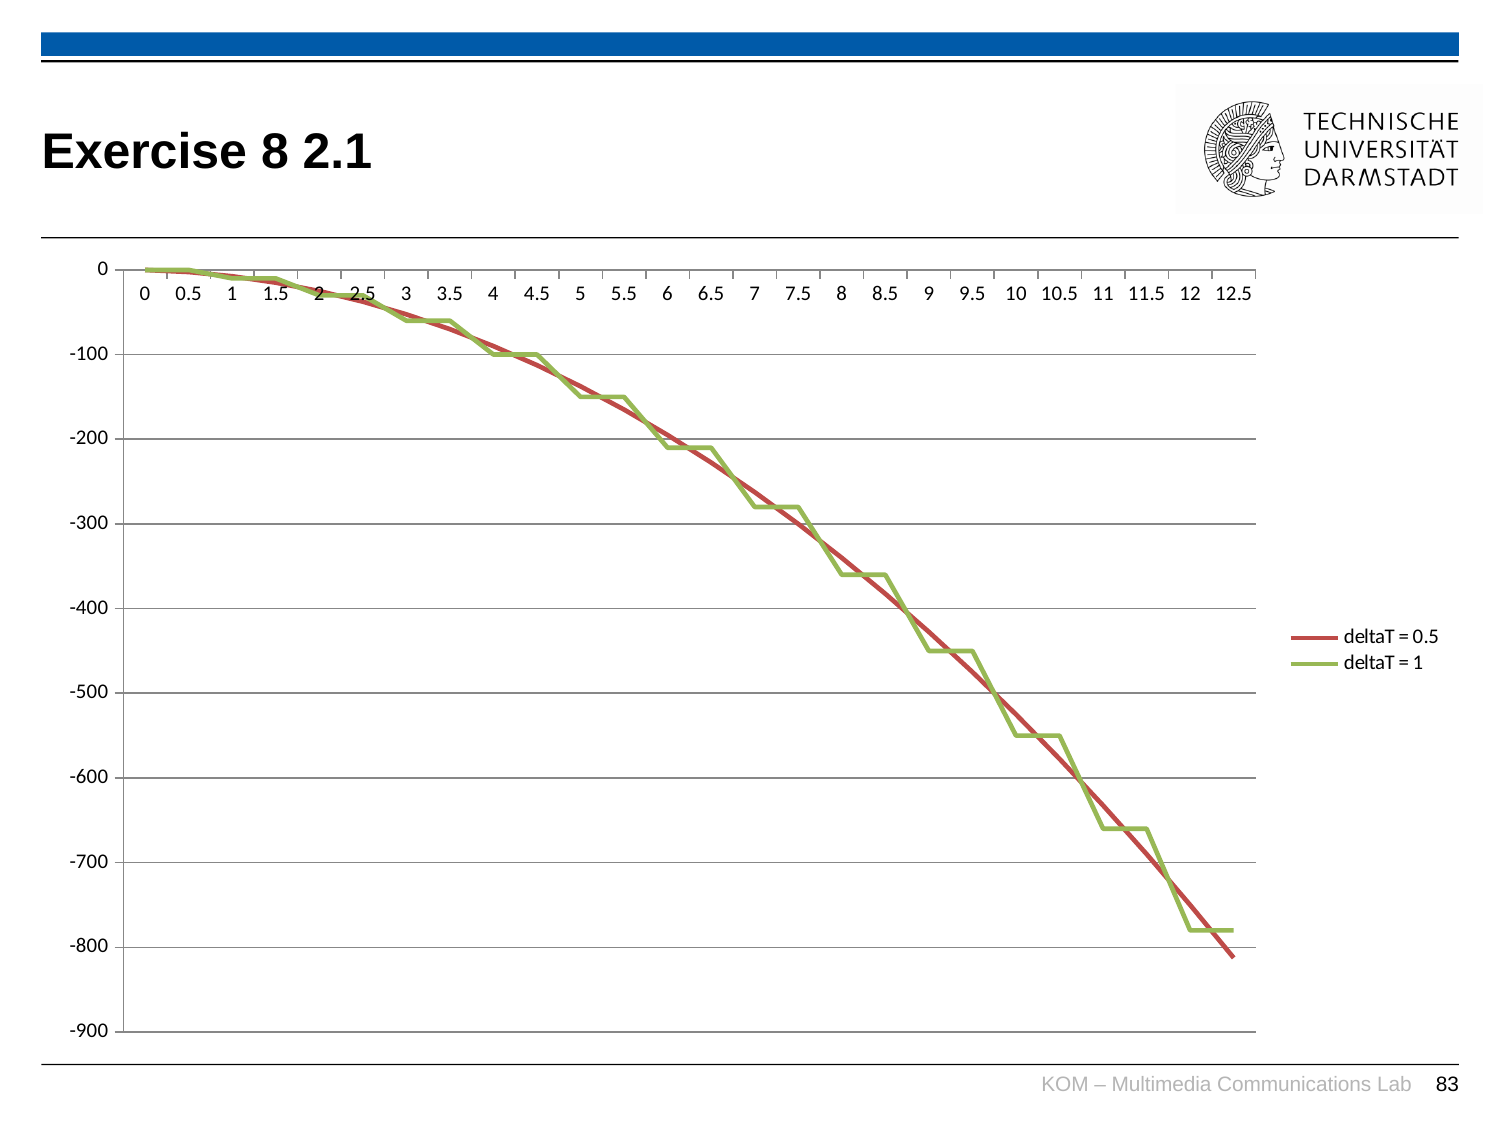

# Exercise 8 2.1

### Chart

| Category |  |  |
|---|---|---|
| 0 | 0.0 | 0.0 |
| 0.5 | -2.5 | 0.0 |
| 1 | -7.5 | -10.0 |
| 1.5 | -15.0 | -10.0 |
| 2 | -25.0 | -30.0 |
| 2.5 | -37.5 | -30.0 |
| 3 | -52.5 | -60.0 |
| 3.5 | -70.0 | -60.0 |
| 4 | -90.0 | -100.0 |
| 4.5 | -112.5 | -100.0 |
| 5 | -137.5 | -150.0 |
| 5.5 | -165.0 | -150.0 |
| 6 | -195.0 | -210.0 |
| 6.5 | -227.5 | -210.0 |
| 7 | -262.5 | -280.0 |
| 7.5 | -300.0 | -280.0 |
| 8 | -340.0 | -360.0 |
| 8.5 | -382.5 | -360.0 |
| 9 | -427.5 | -450.0 |
| 9.5 | -475.0 | -450.0 |
| 10 | -525.0 | -550.0 |
| 10.5 | -577.5 | -550.0 |
| 11 | -632.5 | -660.0 |
| 11.5 | -690.0 | -660.0 |
| 12 | -750.0 | -780.0 |
| 12.5 | -812.5 | -780.0 |